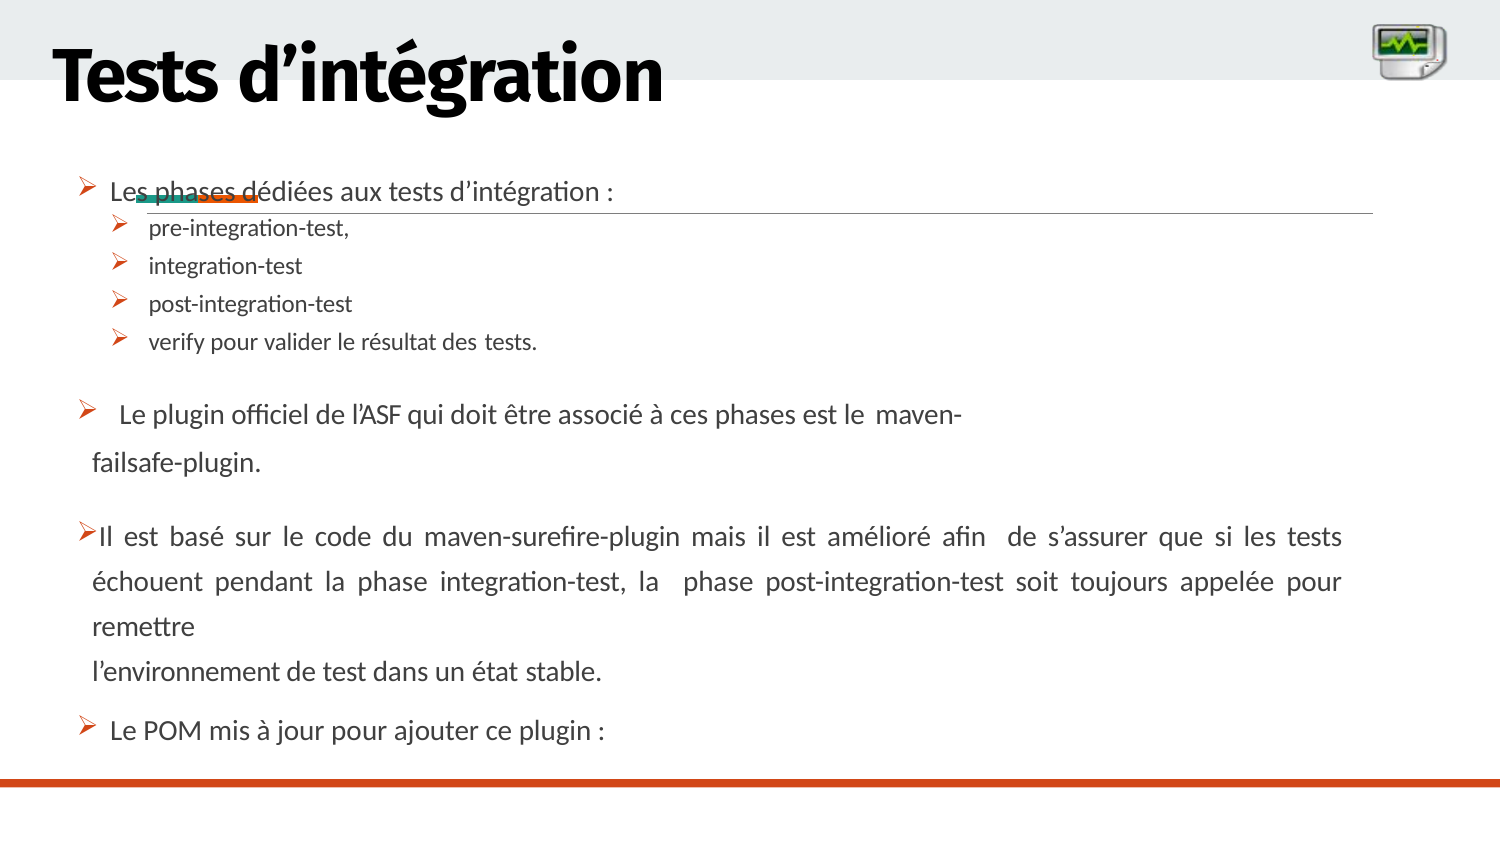

# Tests d’intégration

Les phases dédiées aux tests d’intégration :
pre-integration-test,
integration-test
post-integration-test
verify pour valider le résultat des tests.
Le plugin officiel de l’ASF qui doit être associé à ces phases est le maven-
failsafe-plugin.
Il est basé sur le code du maven-surefire-plugin mais il est amélioré afin  de s’assurer que si les tests échouent pendant la phase integration-test, la  phase post-integration-test soit toujours appelée pour remettre
l’environnement de test dans un état stable.
Le POM mis à jour pour ajouter ce plugin :